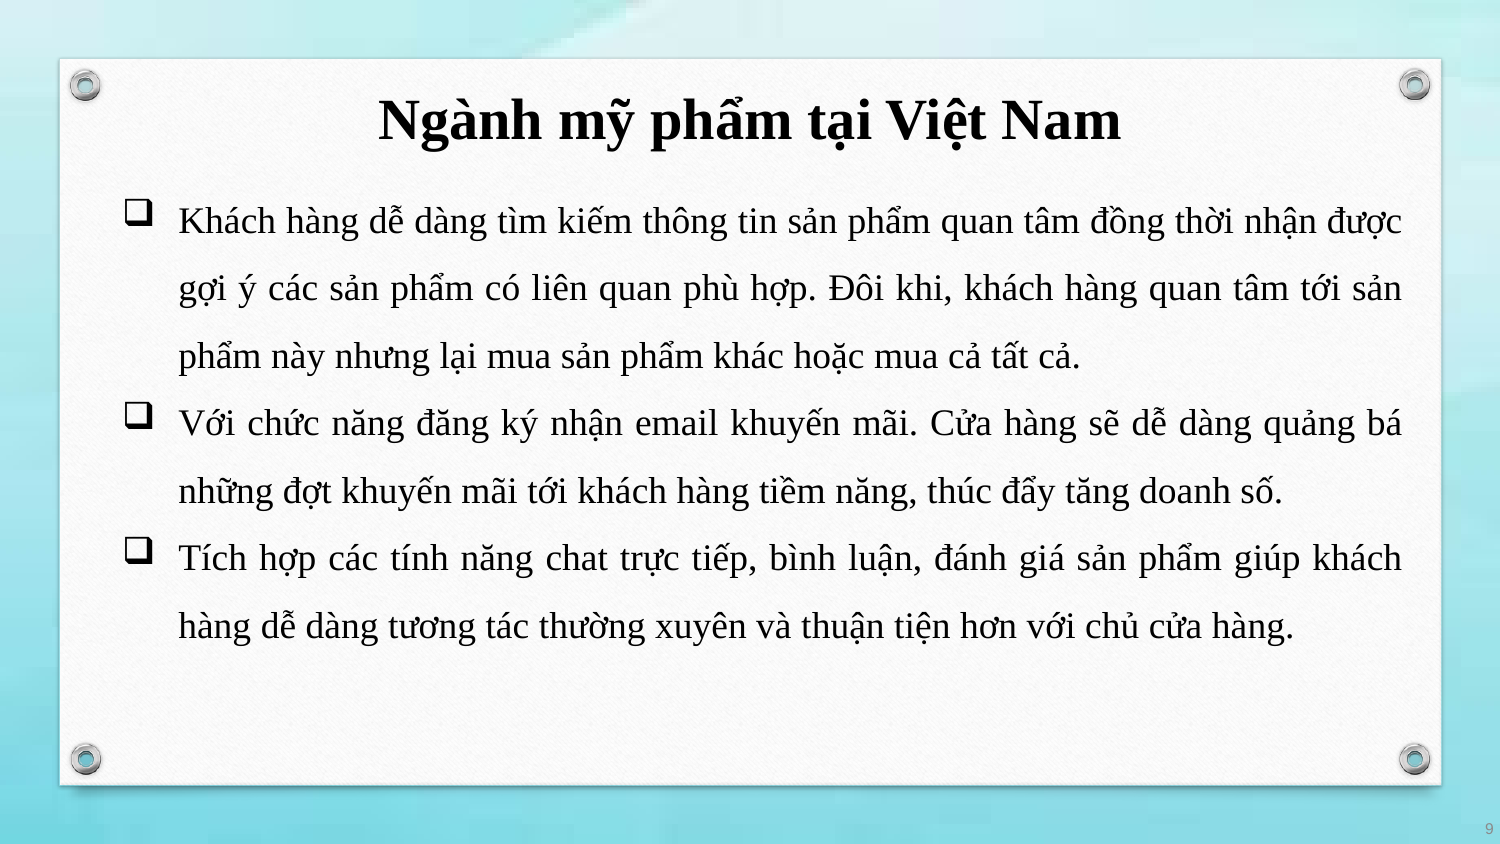

# Ngành mỹ phẩm tại Việt Nam
Khách hàng dễ dàng tìm kiếm thông tin sản phẩm quan tâm đồng thời nhận được gợi ý các sản phẩm có liên quan phù hợp. Đôi khi, khách hàng quan tâm tới sản phẩm này nhưng lại mua sản phẩm khác hoặc mua cả tất cả.
Với chức năng đăng ký nhận email khuyến mãi. Cửa hàng sẽ dễ dàng quảng bá những đợt khuyến mãi tới khách hàng tiềm năng, thúc đẩy tăng doanh số.
Tích hợp các tính năng chat trực tiếp, bình luận, đánh giá sản phẩm giúp khách hàng dễ dàng tương tác thường xuyên và thuận tiện hơn với chủ cửa hàng.
9